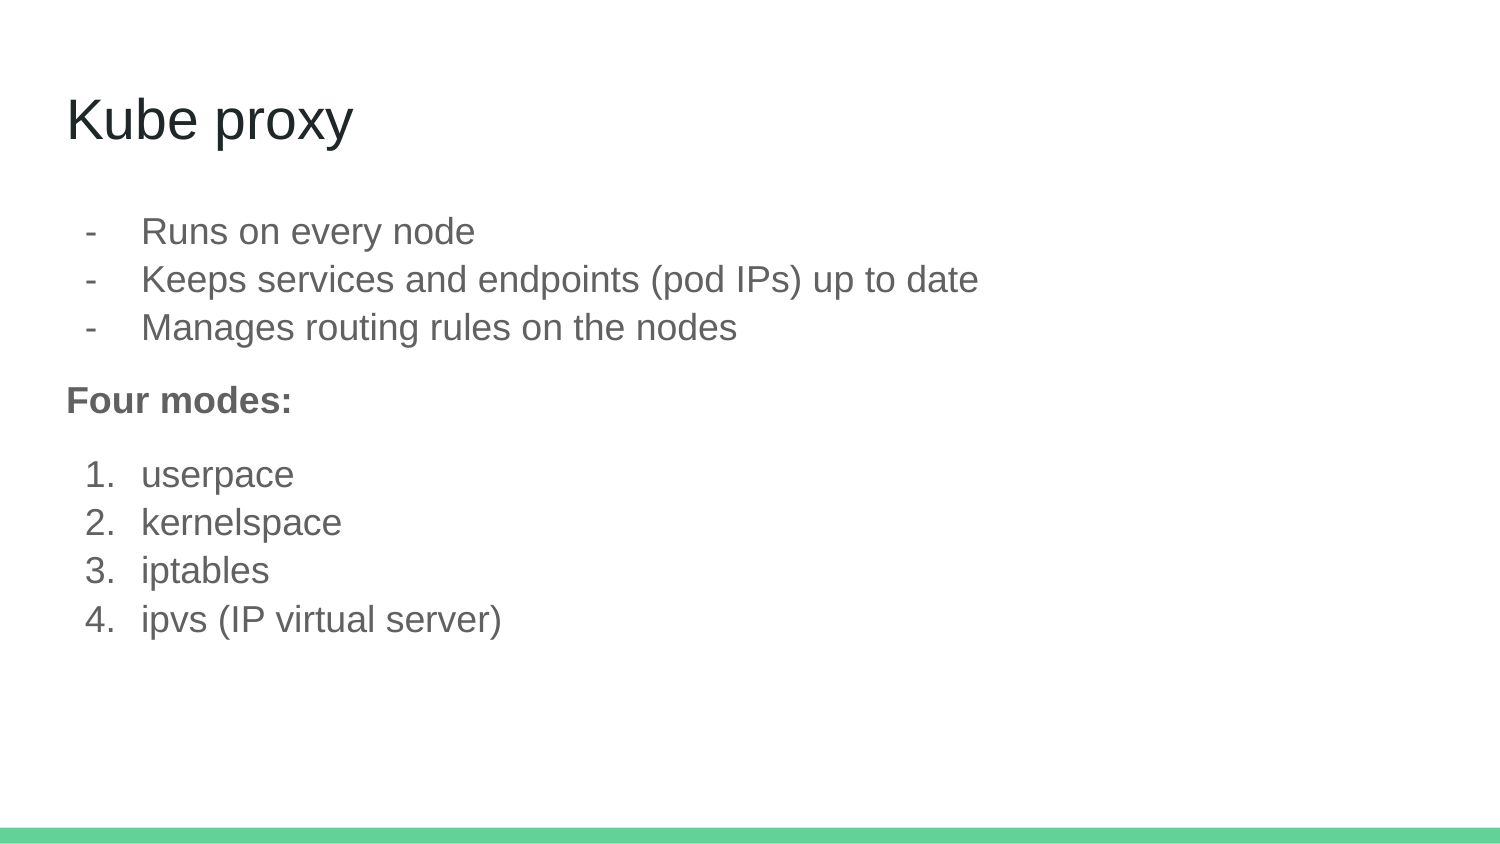

# Kube proxy

Runs on every node
Keeps services and endpoints (pod IPs) up to date
Manages routing rules on the nodes
Four modes:
userpace
kernelspace
iptables
ipvs (IP virtual server)